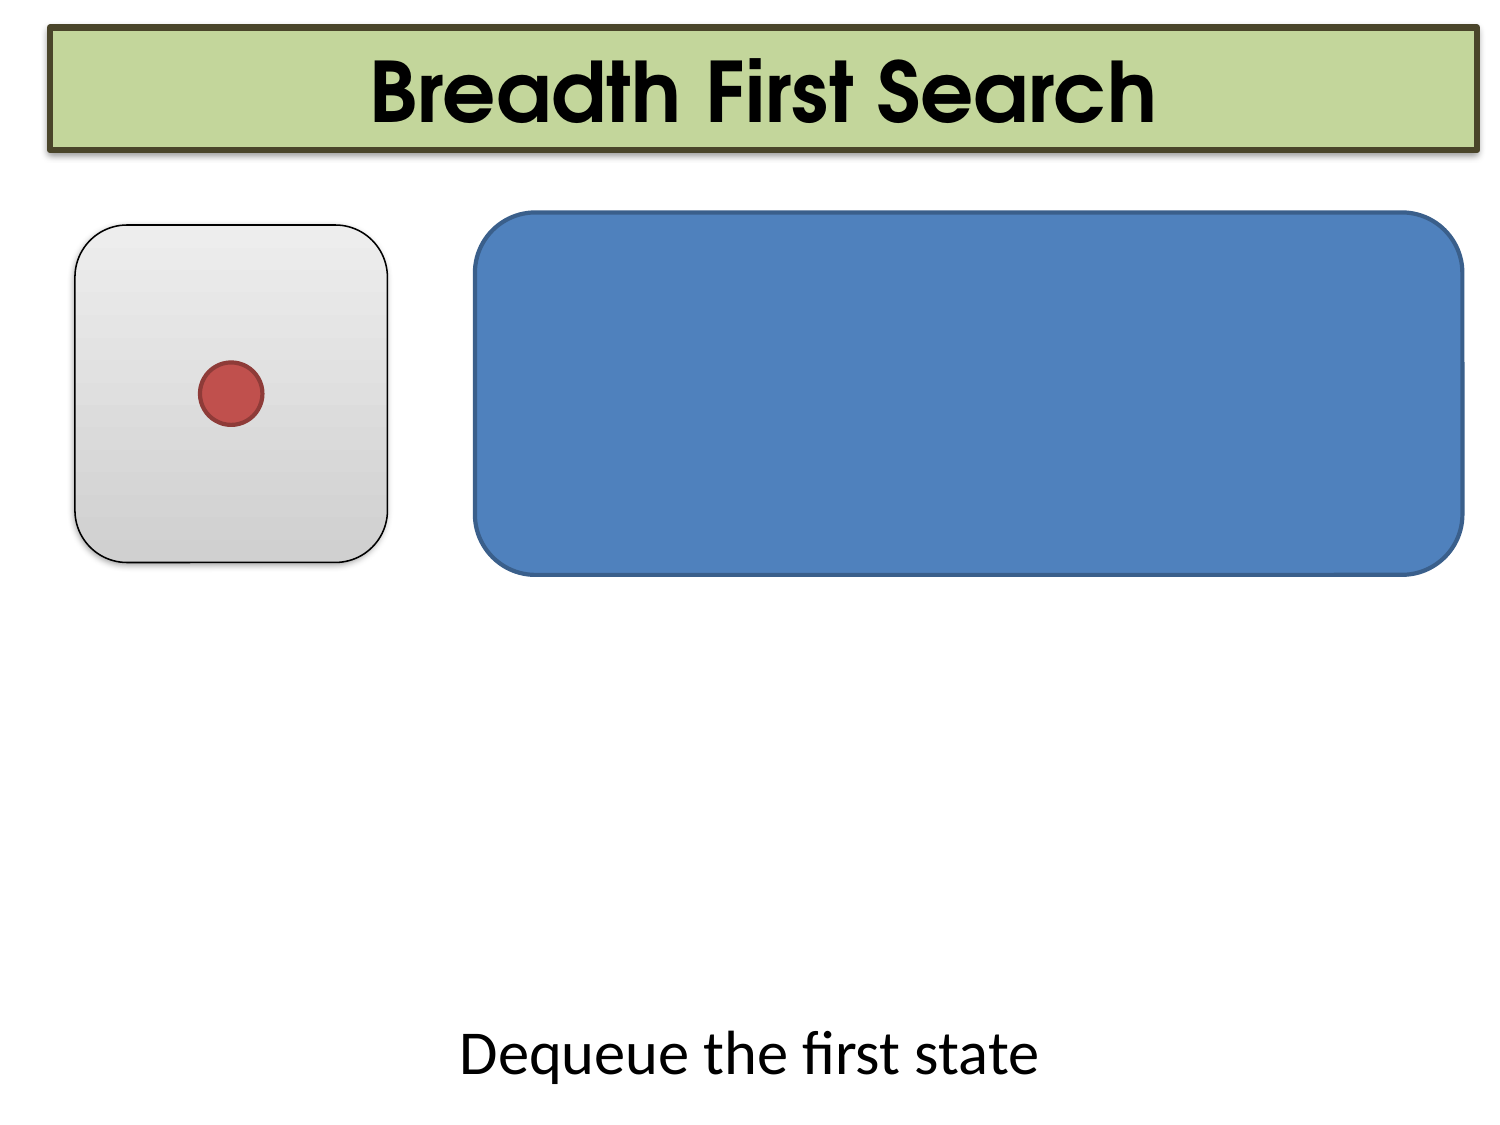

Breadth First Search

Dequeue the first state